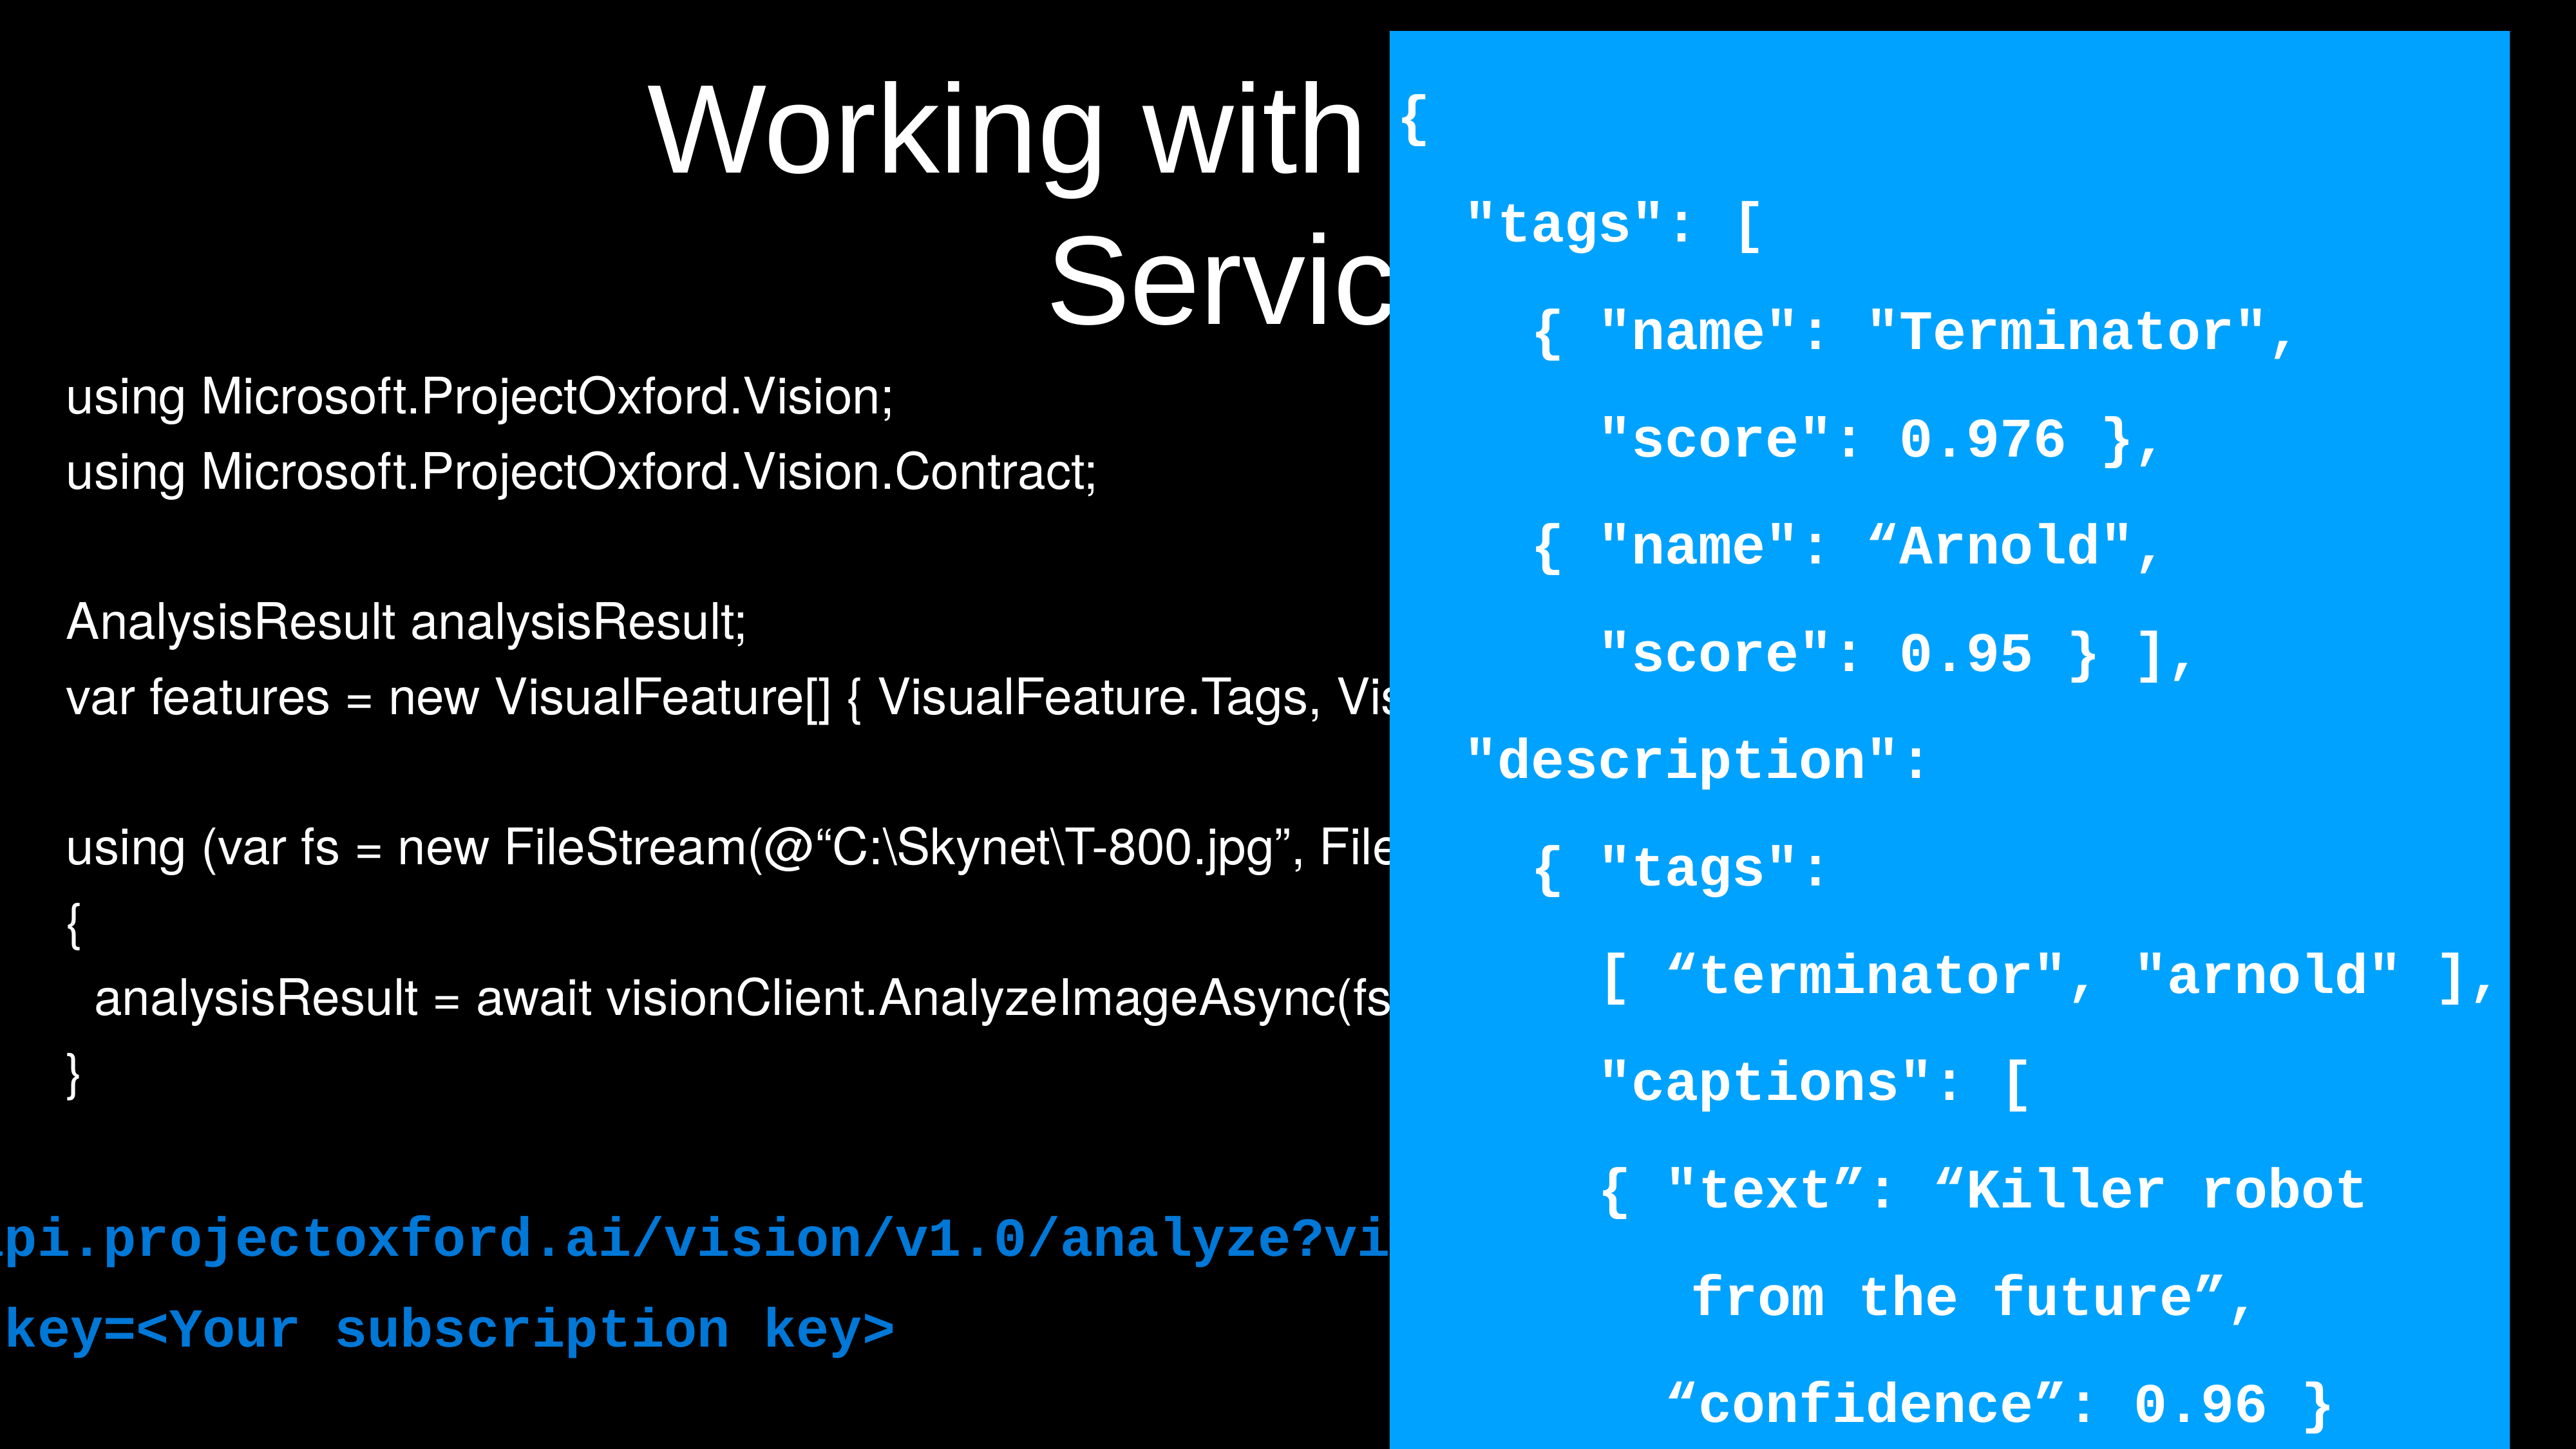

# Working with Cognitive Services
{
  "tags": [
    { "name": "Terminator",
      "score": 0.976 },
    { "name": “Arnold",
      "score": 0.95 } ],
  "description":
    { "tags":
      [ “terminator", "arnold" ],
      "captions": [
      { "text”: “Killer robot
   from the future”,
        “confidence”: 0.96 }
      ]
    }
}
using Microsoft.ProjectOxford.Vision;
using Microsoft.ProjectOxford.Vision.Contract;

AnalysisResult analysisResult;
var features = new VisualFeature[] { VisualFeature.Tags, VisualFeature.Description };

using (var fs = new FileStream(@“C:\Skynet\T-800.jpg”, FileMode.Open))
{
  analysisResult = await visionClient.AnalyzeImageAsync(fs, features);
}
POST https://api.projectoxford.ai/vision/v1.0/analyze?visualFeatures=Description,Tags
&subscription-key=<Your subscription key>